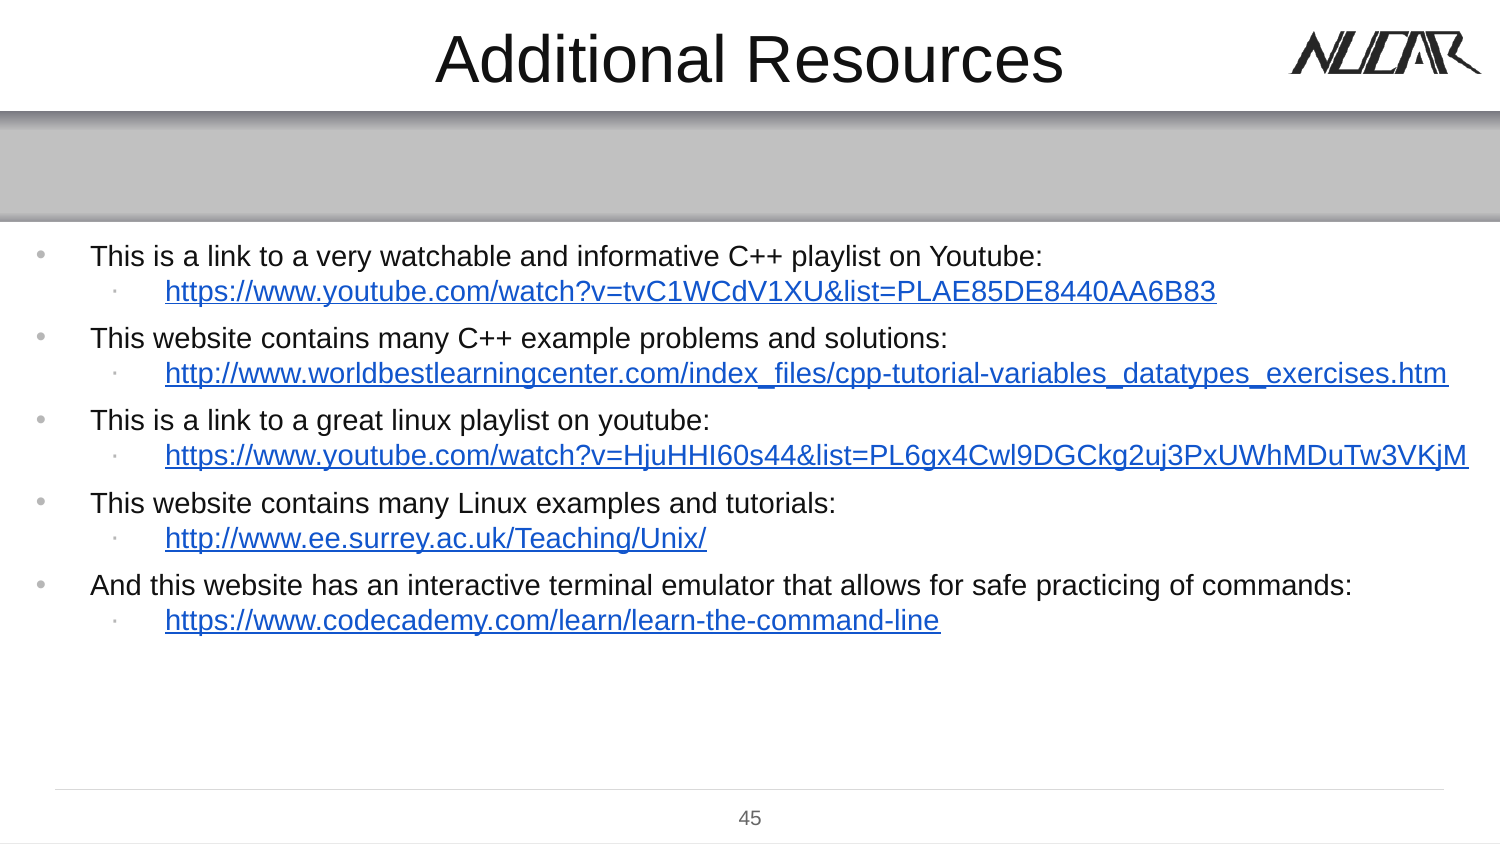

# Additional Resources
This is a link to a very watchable and informative C++ playlist on Youtube:
https://www.youtube.com/watch?v=tvC1WCdV1XU&list=PLAE85DE8440AA6B83
This website contains many C++ example problems and solutions:
http://www.worldbestlearningcenter.com/index_files/cpp-tutorial-variables_datatypes_exercises.htm
This is a link to a great linux playlist on youtube:
https://www.youtube.com/watch?v=HjuHHI60s44&list=PL6gx4Cwl9DGCkg2uj3PxUWhMDuTw3VKjM
This website contains many Linux examples and tutorials:
http://www.ee.surrey.ac.uk/Teaching/Unix/
And this website has an interactive terminal emulator that allows for safe practicing of commands:
https://www.codecademy.com/learn/learn-the-command-line
45